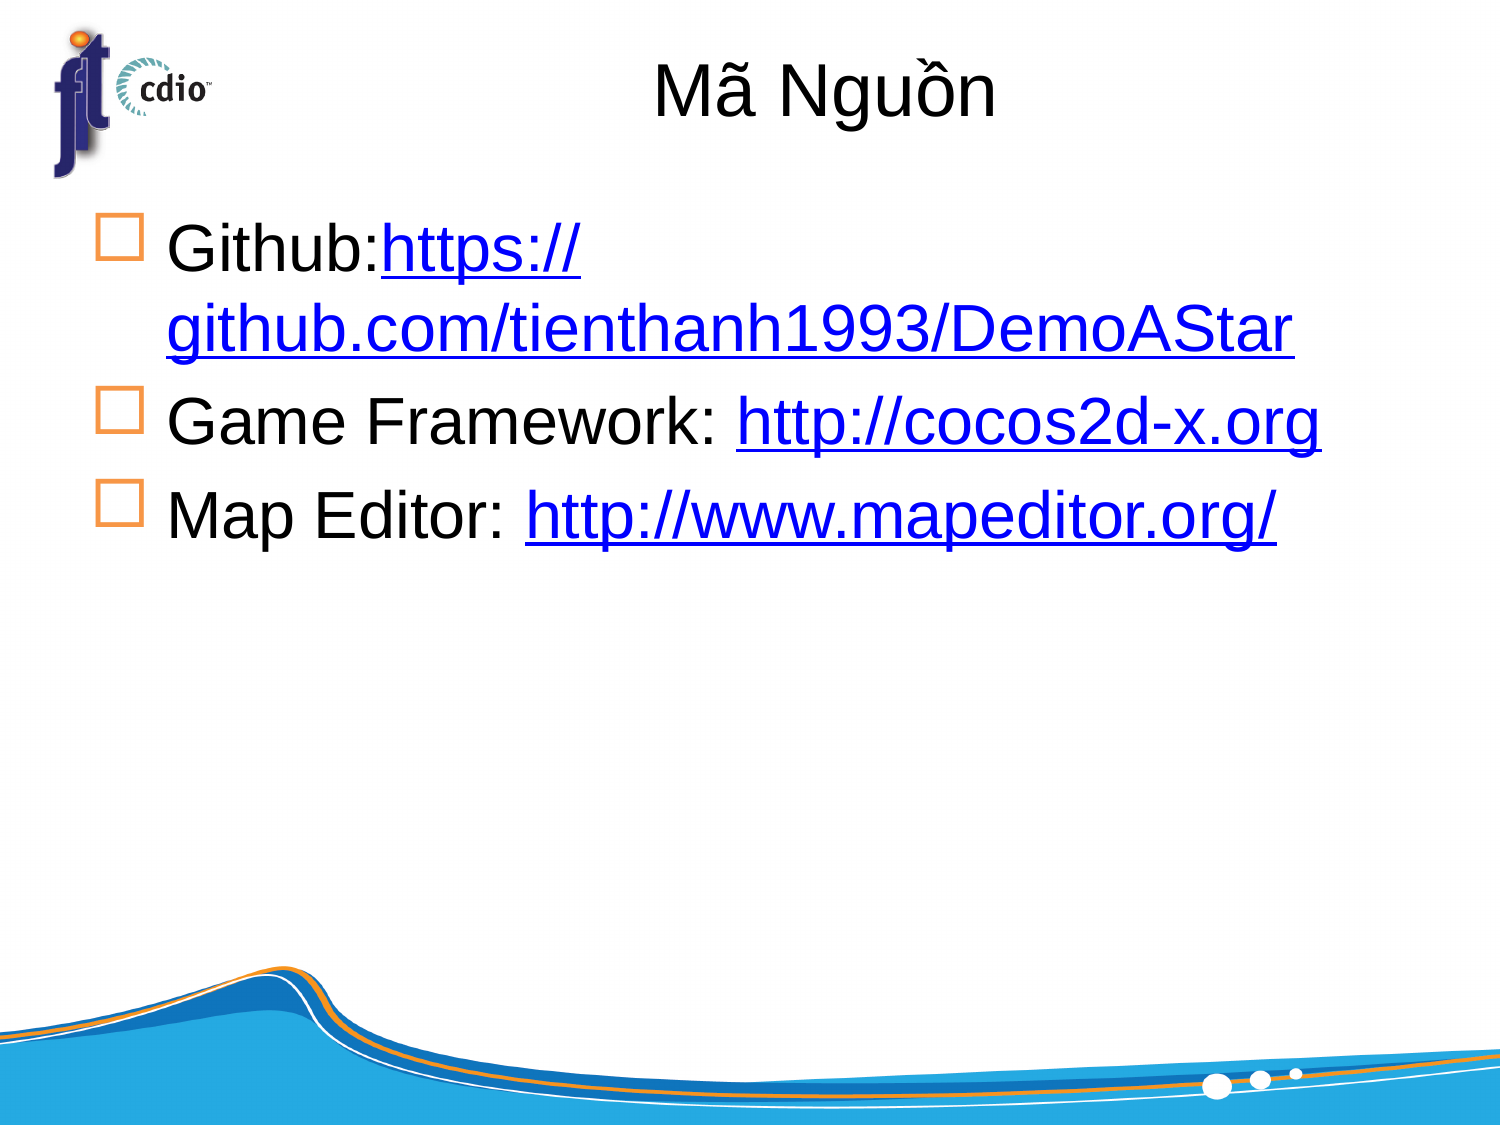

# Mã Nguồn
Github:https://github.com/tienthanh1993/DemoAStar
Game Framework: http://cocos2d-x.org
Map Editor: http://www.mapeditor.org/